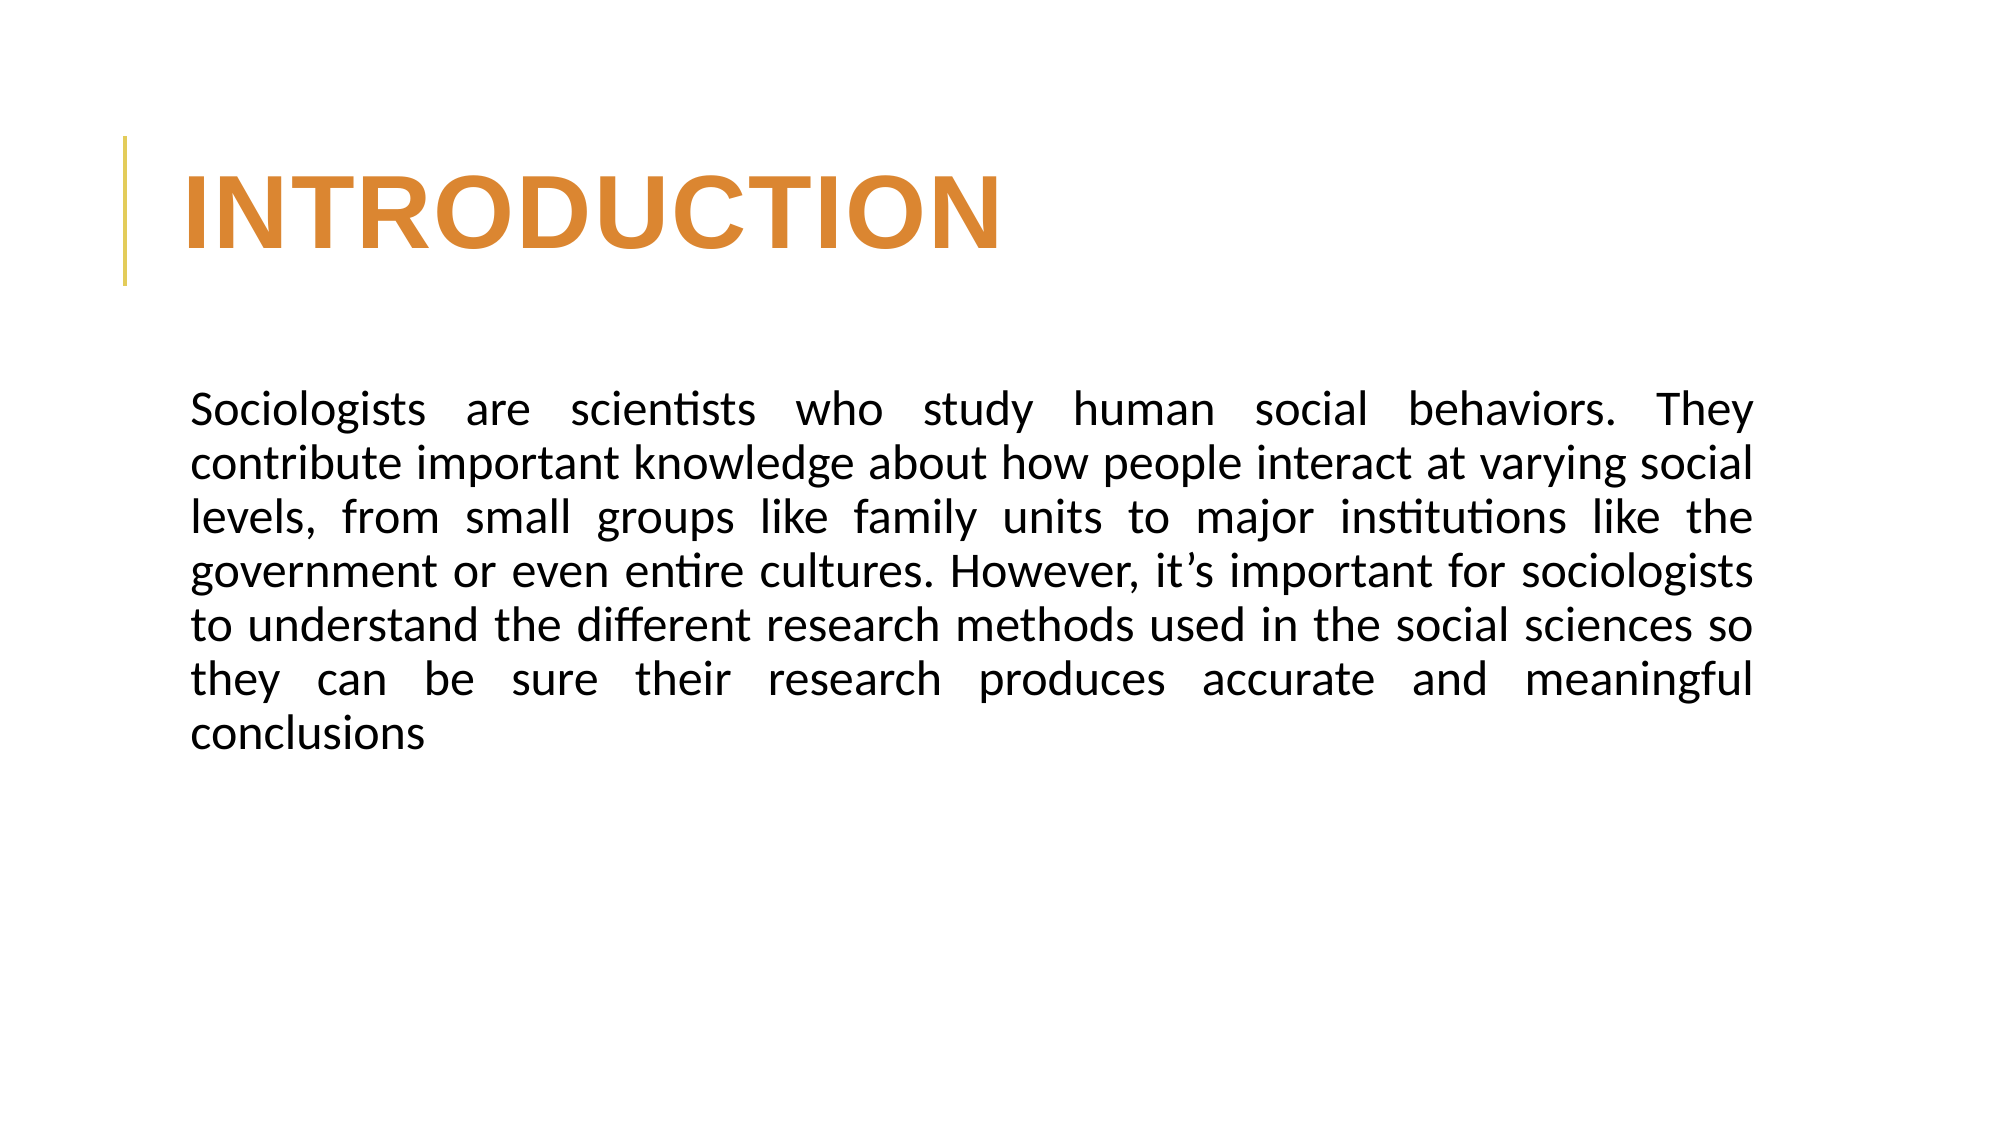

# introduction
Sociologists are scientists who study human social behaviors. They contribute important knowledge about how people interact at varying social levels, from small groups like family units to major institutions like the government or even entire cultures. However, it’s important for sociologists to understand the different research methods used in the social sciences so they can be sure their research produces accurate and meaningful conclusions